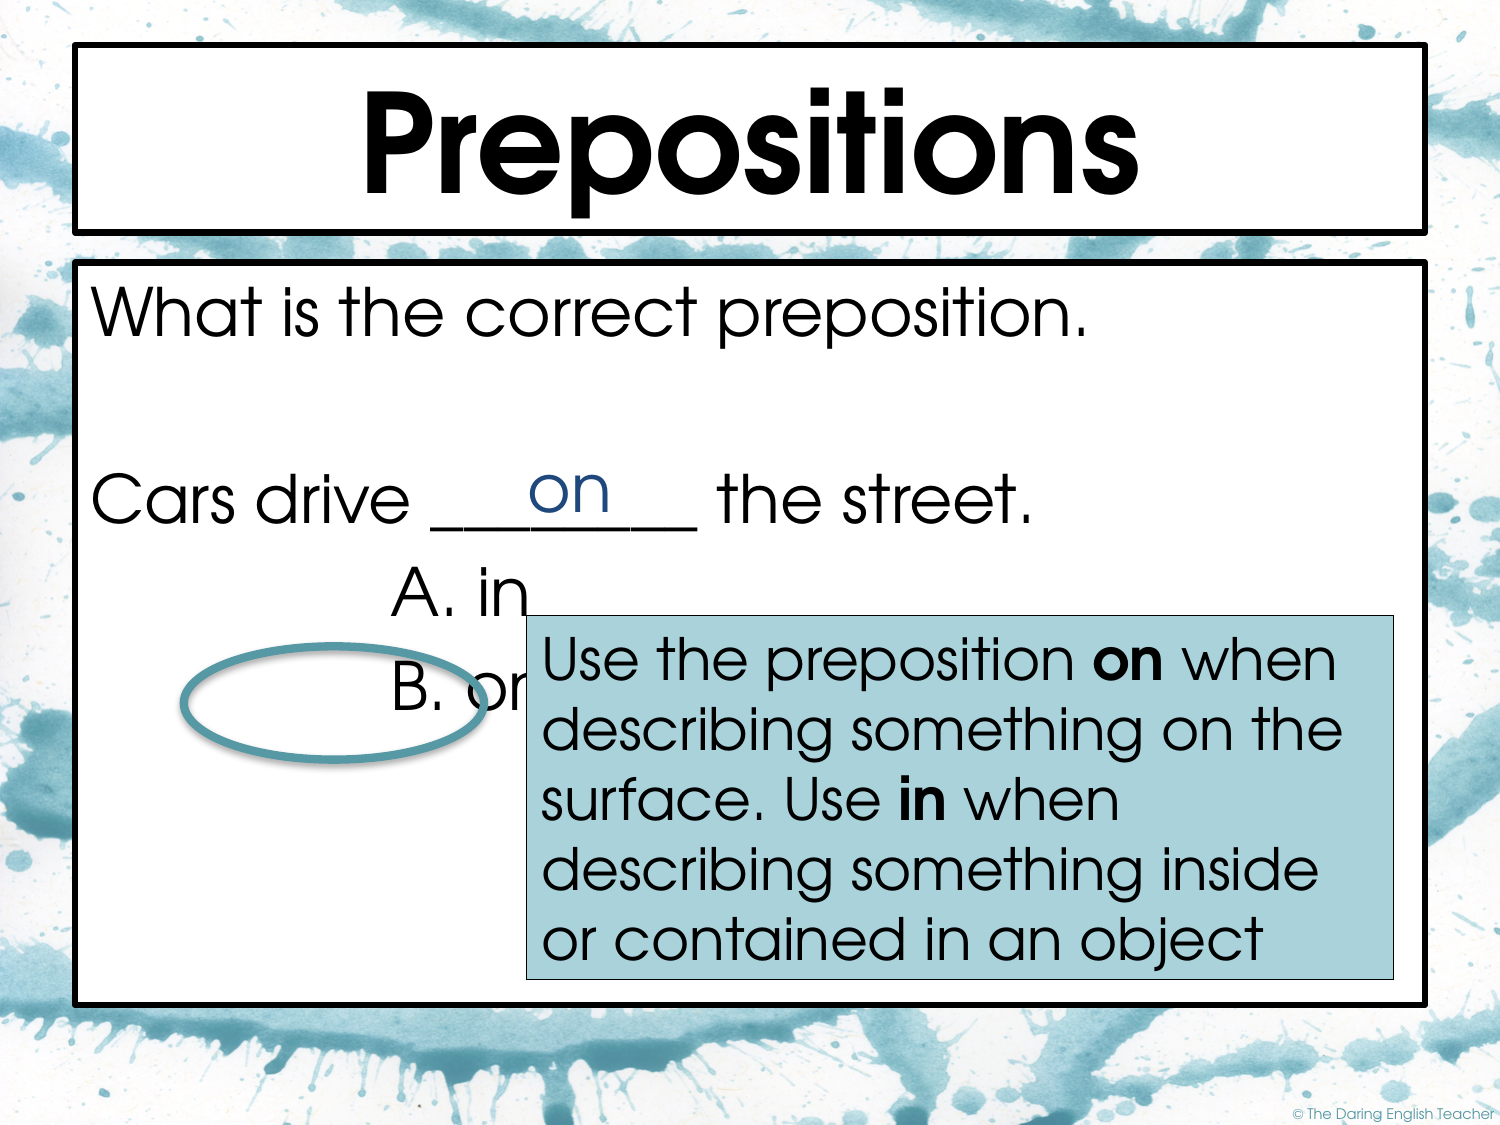

# Prepositions
What is the correct preposition.

Cars drive ________ the street.
		A. in
		B. on
on
Use the preposition on when describing something on the surface. Use in when describing something inside or contained in an object